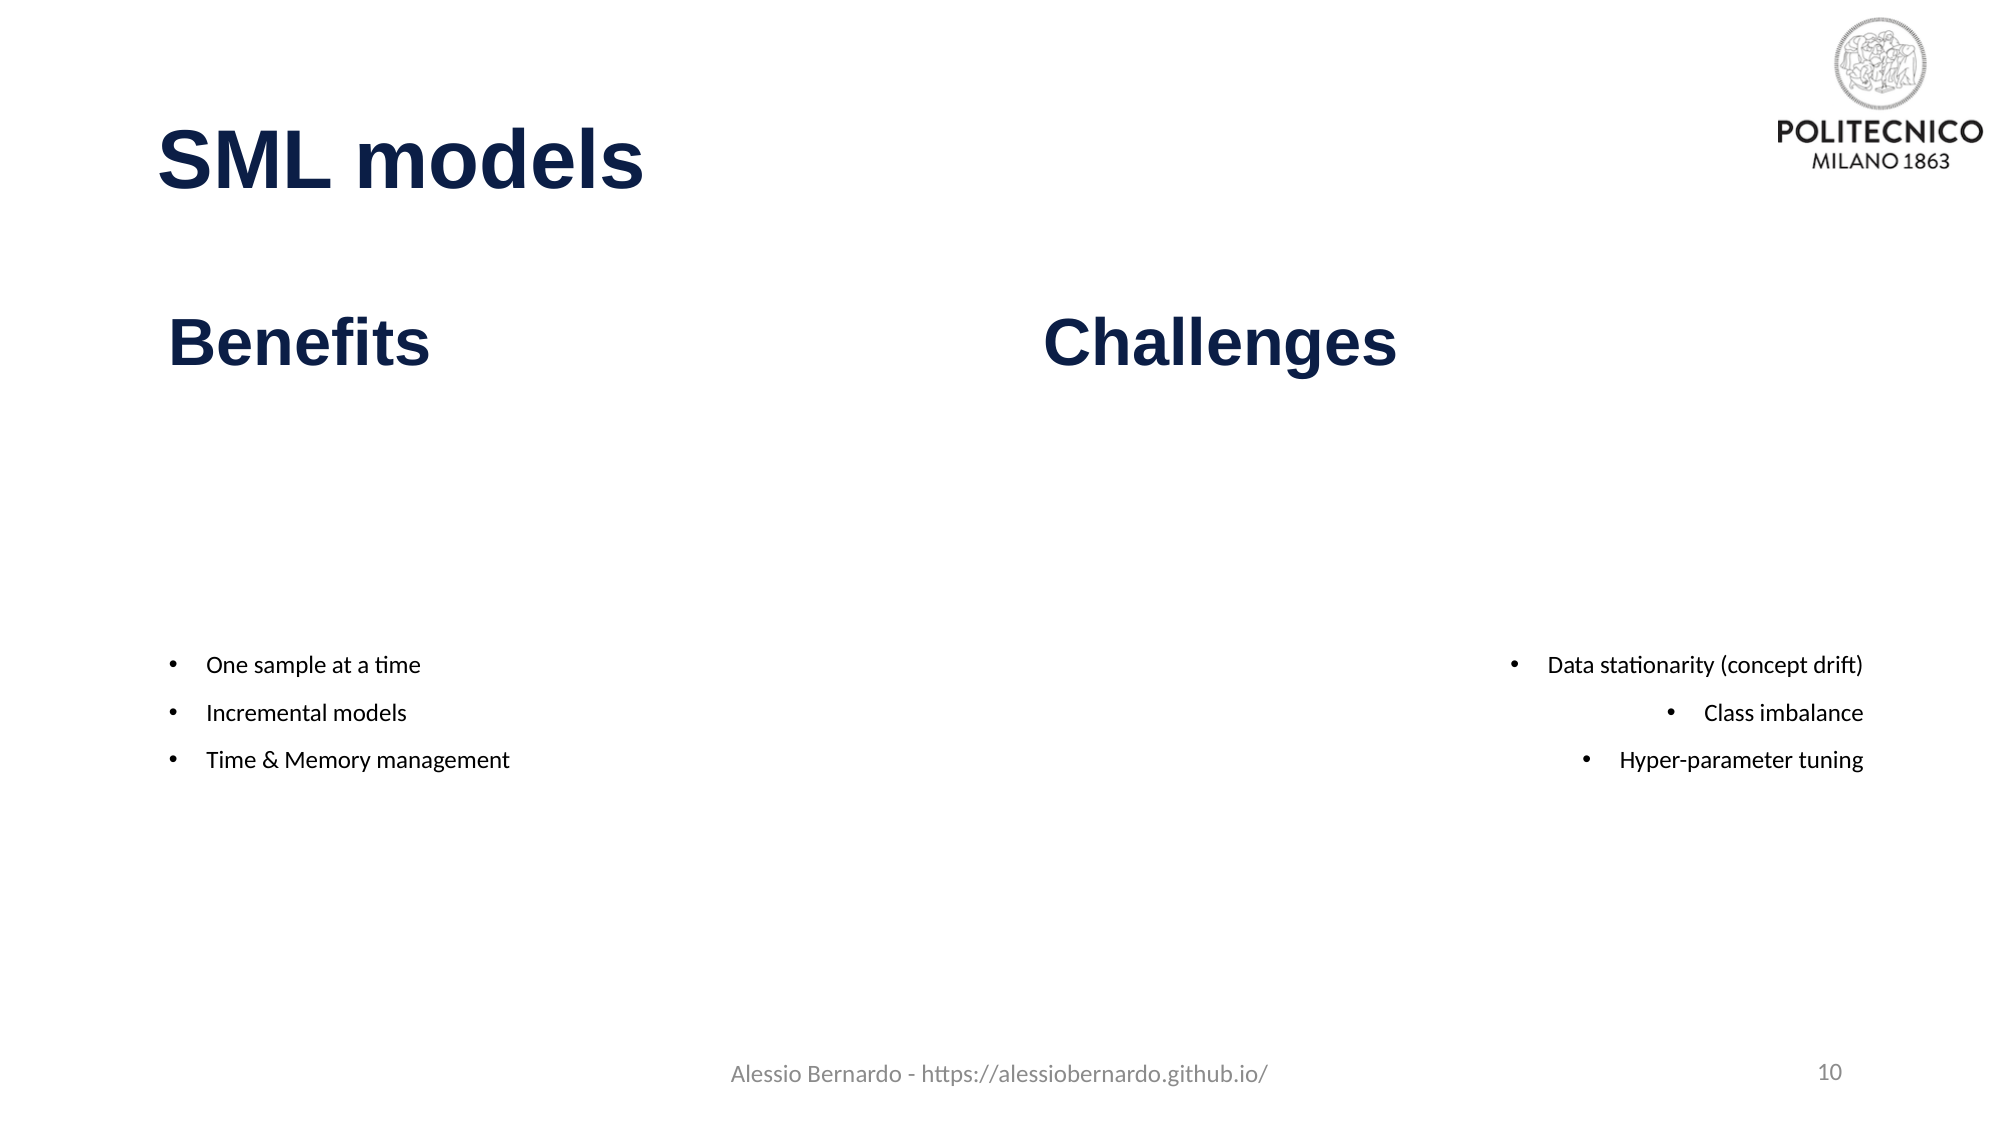

# SML models
Benefits
Challenges
One sample at a time
Incremental models
Time & Memory management
Data stationarity (concept drift)
Class imbalance
Hyper-parameter tuning
Alessio Bernardo - https://alessiobernardo.github.io/
10